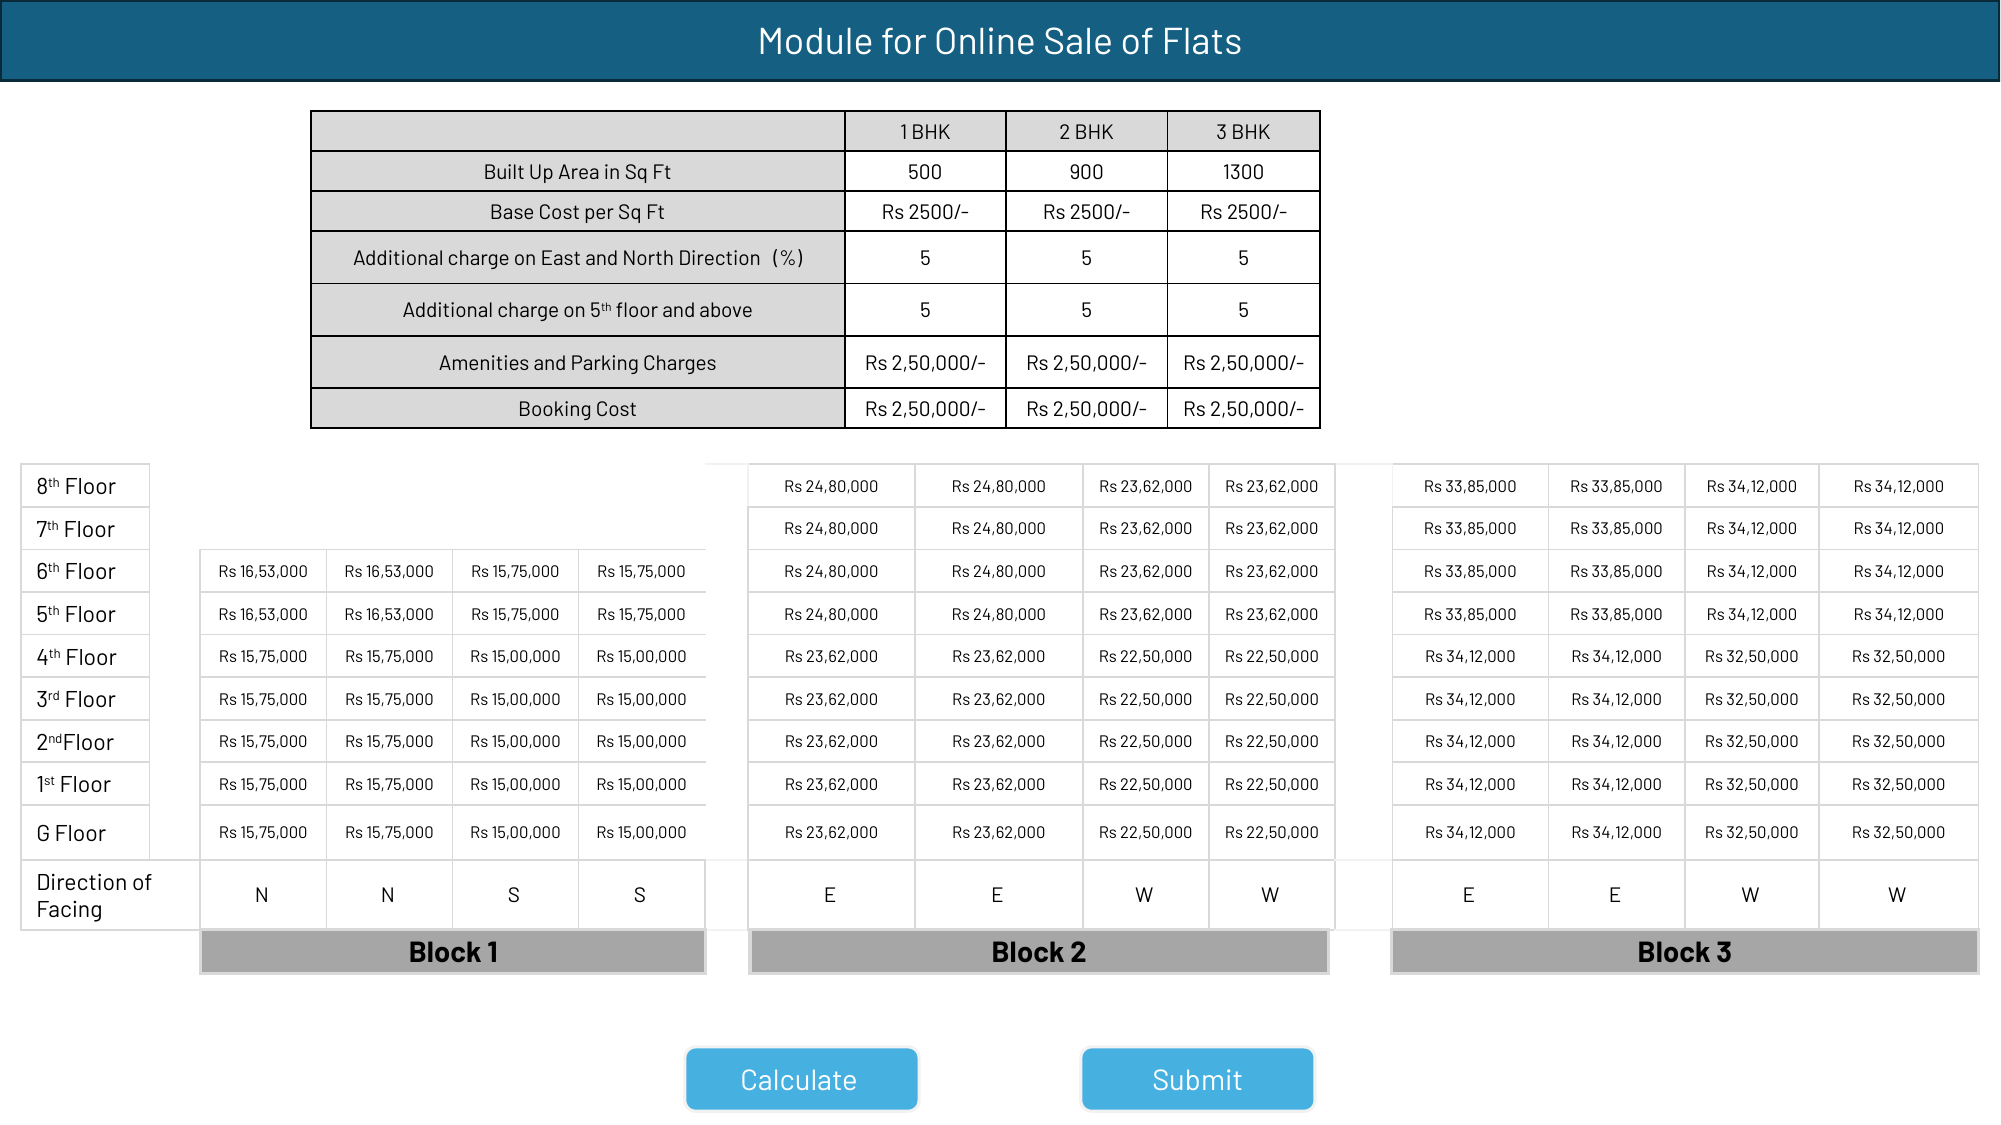

|  | 1 BHK | 2 BHK | 3 BHK |
| --- | --- | --- | --- |
| Built Up Area in Sq Ft | 500 | 900 | 1300 |
| Base Cost per Sq Ft | Rs 2500/- | Rs 2500/- | Rs 2500/- |
| Additional charge on East and North Direction (%) | 5 | 5 | 5 |
| Additional charge on 5th floor and above | 5 | 5 | 5 |
| Amenities and Parking Charges | Rs 2,50,000/- | Rs 2,50,000/- | Rs 2,50,000/- |
| Booking Cost | Rs 2,50,000/- | Rs 2,50,000/- | Rs 2,50,000/- |
| 8th Floor |  |  |  |  |  |  | Rs 24,80,000 | Rs 24,80,000 | Rs 23,62,000 | Rs 23,62,000 |  | Rs 33,85,000 | Rs 33,85,000 | Rs 34,12,000 | Rs 34,12,000 |
| --- | --- | --- | --- | --- | --- | --- | --- | --- | --- | --- | --- | --- | --- | --- | --- |
| 7th Floor |  |  |  |  |  |  | Rs 24,80,000 | Rs 24,80,000 | Rs 23,62,000 | Rs 23,62,000 |  | Rs 33,85,000 | Rs 33,85,000 | Rs 34,12,000 | Rs 34,12,000 |
| 6th Floor |  | Rs 16,53,000 | Rs 16,53,000 | Rs 15,75,000 | Rs 15,75,000 |  | Rs 24,80,000 | Rs 24,80,000 | Rs 23,62,000 | Rs 23,62,000 |  | Rs 33,85,000 | Rs 33,85,000 | Rs 34,12,000 | Rs 34,12,000 |
| 5th Floor |  | Rs 16,53,000 | Rs 16,53,000 | Rs 15,75,000 | Rs 15,75,000 |  | Rs 24,80,000 | Rs 24,80,000 | Rs 23,62,000 | Rs 23,62,000 |  | Rs 33,85,000 | Rs 33,85,000 | Rs 34,12,000 | Rs 34,12,000 |
| 4th Floor |  | Rs 15,75,000 | Rs 15,75,000 | Rs 15,00,000 | Rs 15,00,000 |  | Rs 23,62,000 | Rs 23,62,000 | Rs 22,50,000 | Rs 22,50,000 |  | Rs 34,12,000 | Rs 34,12,000 | Rs 32,50,000 | Rs 32,50,000 |
| 3rd Floor |  | Rs 15,75,000 | Rs 15,75,000 | Rs 15,00,000 | Rs 15,00,000 |  | Rs 23,62,000 | Rs 23,62,000 | Rs 22,50,000 | Rs 22,50,000 |  | Rs 34,12,000 | Rs 34,12,000 | Rs 32,50,000 | Rs 32,50,000 |
| 2ndFloor |  | Rs 15,75,000 | Rs 15,75,000 | Rs 15,00,000 | Rs 15,00,000 |  | Rs 23,62,000 | Rs 23,62,000 | Rs 22,50,000 | Rs 22,50,000 |  | Rs 34,12,000 | Rs 34,12,000 | Rs 32,50,000 | Rs 32,50,000 |
| 1st Floor |  | Rs 15,75,000 | Rs 15,75,000 | Rs 15,00,000 | Rs 15,00,000 |  | Rs 23,62,000 | Rs 23,62,000 | Rs 22,50,000 | Rs 22,50,000 |  | Rs 34,12,000 | Rs 34,12,000 | Rs 32,50,000 | Rs 32,50,000 |
| G Floor |  | Rs 15,75,000 | Rs 15,75,000 | Rs 15,00,000 | Rs 15,00,000 |  | Rs 23,62,000 | Rs 23,62,000 | Rs 22,50,000 | Rs 22,50,000 |  | Rs 34,12,000 | Rs 34,12,000 | Rs 32,50,000 | Rs 32,50,000 |
| Direction of Facing |  | N | N | S | S |  | E | E | W | W |  | E | E | W | W |
Block 1
Block 2
Block 3
Calculate
Submit